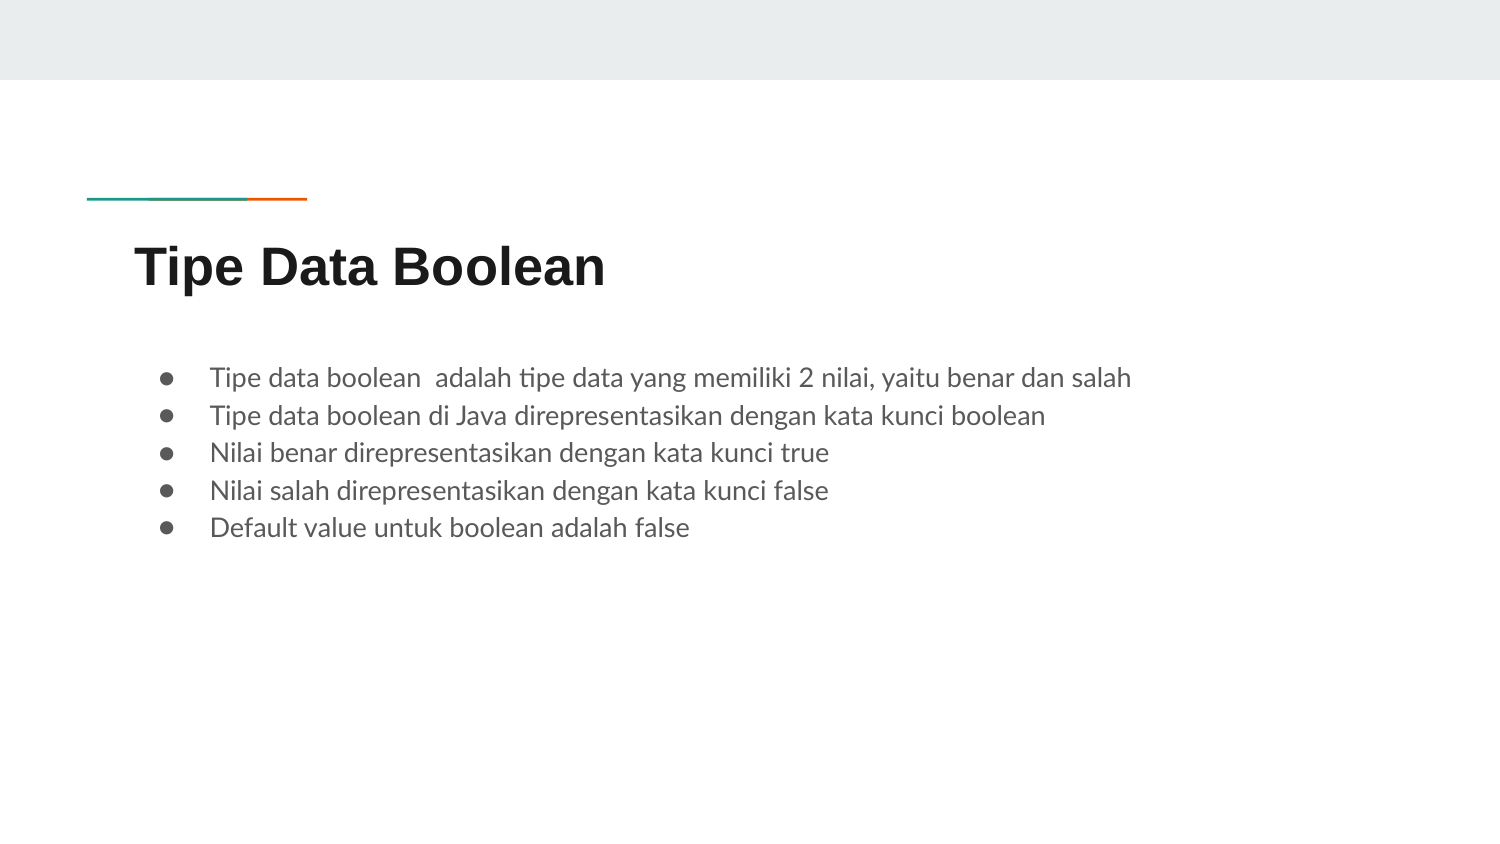

# Tipe Data Boolean
Tipe data boolean  adalah tipe data yang memiliki 2 nilai, yaitu benar dan salah
Tipe data boolean di Java direpresentasikan dengan kata kunci boolean
Nilai benar direpresentasikan dengan kata kunci true
Nilai salah direpresentasikan dengan kata kunci false
Default value untuk boolean adalah false